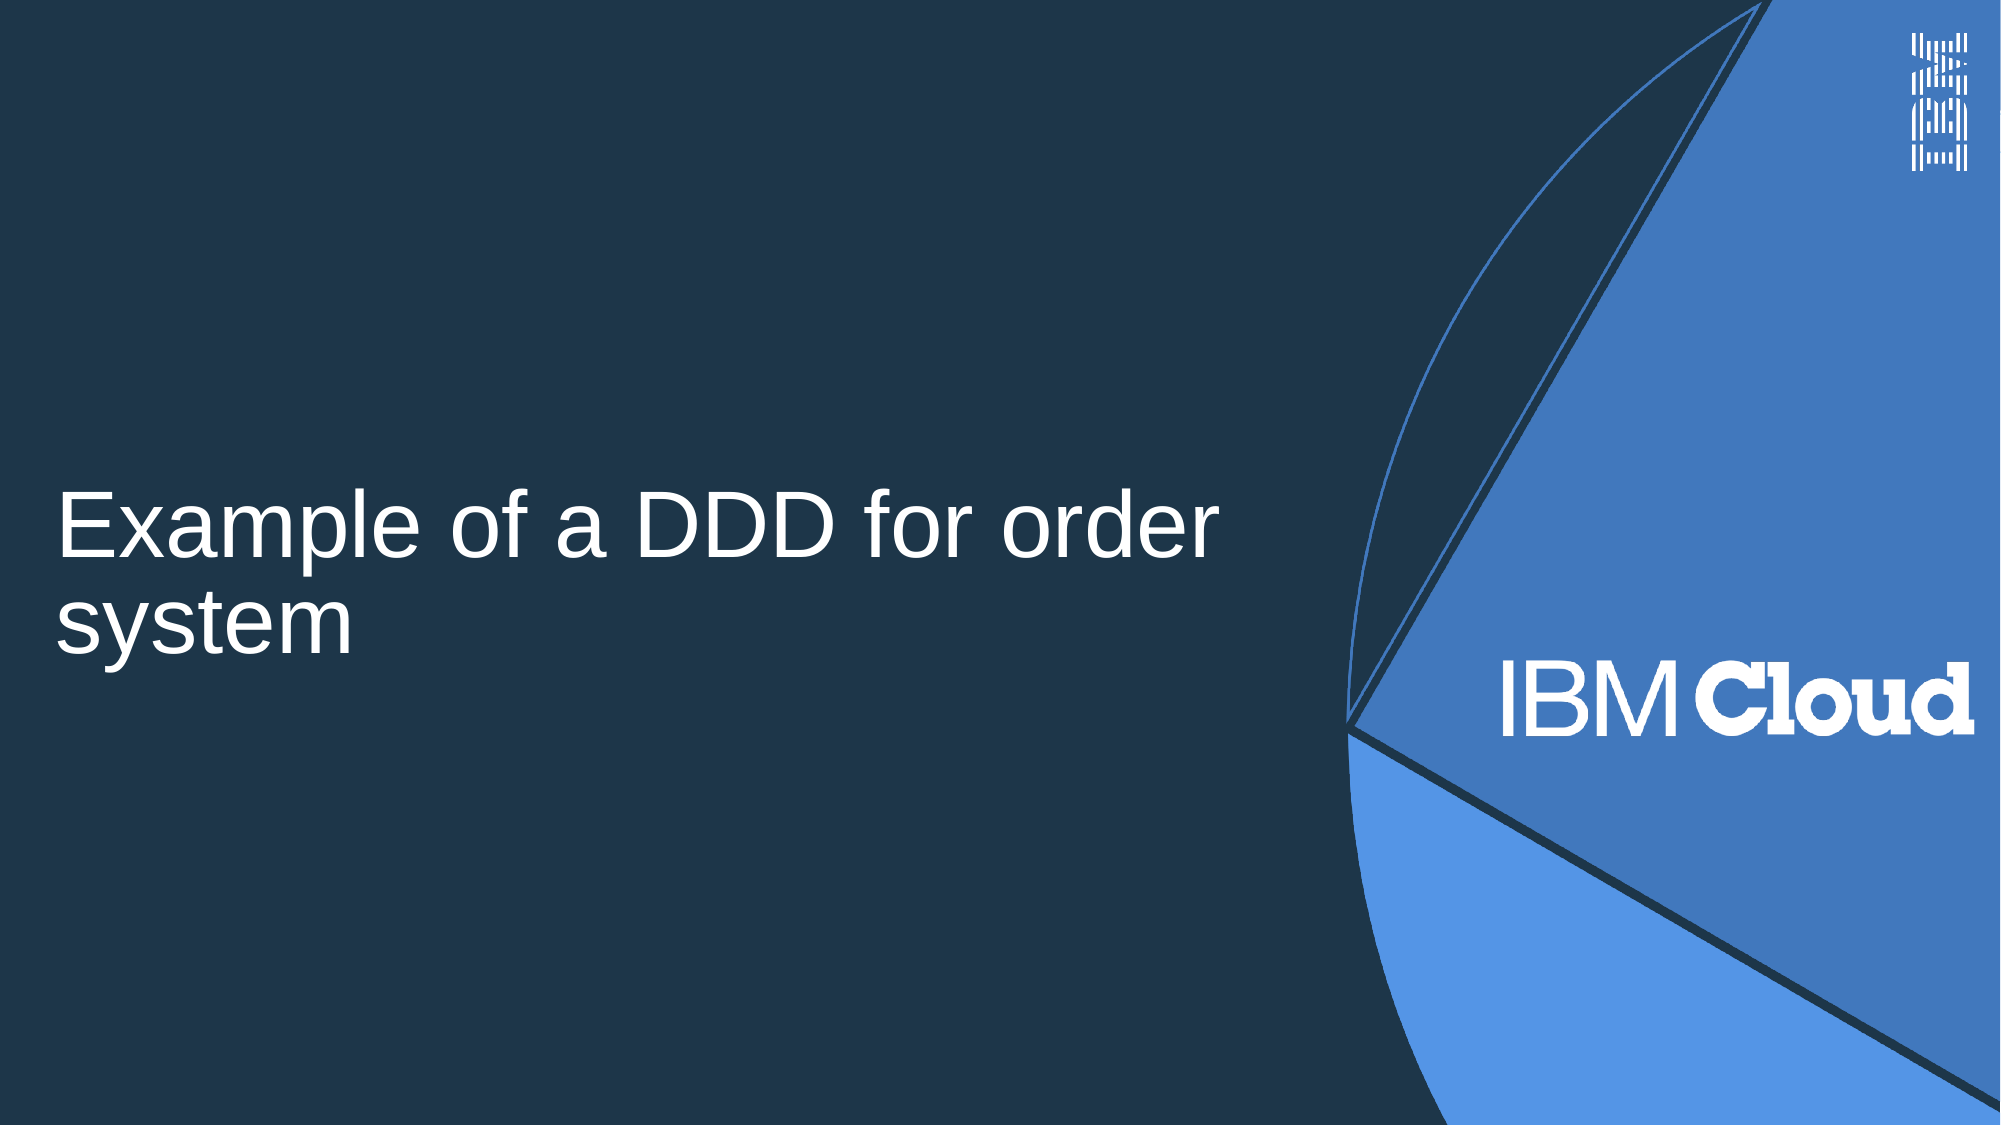

# Example of a DDD for order system

85